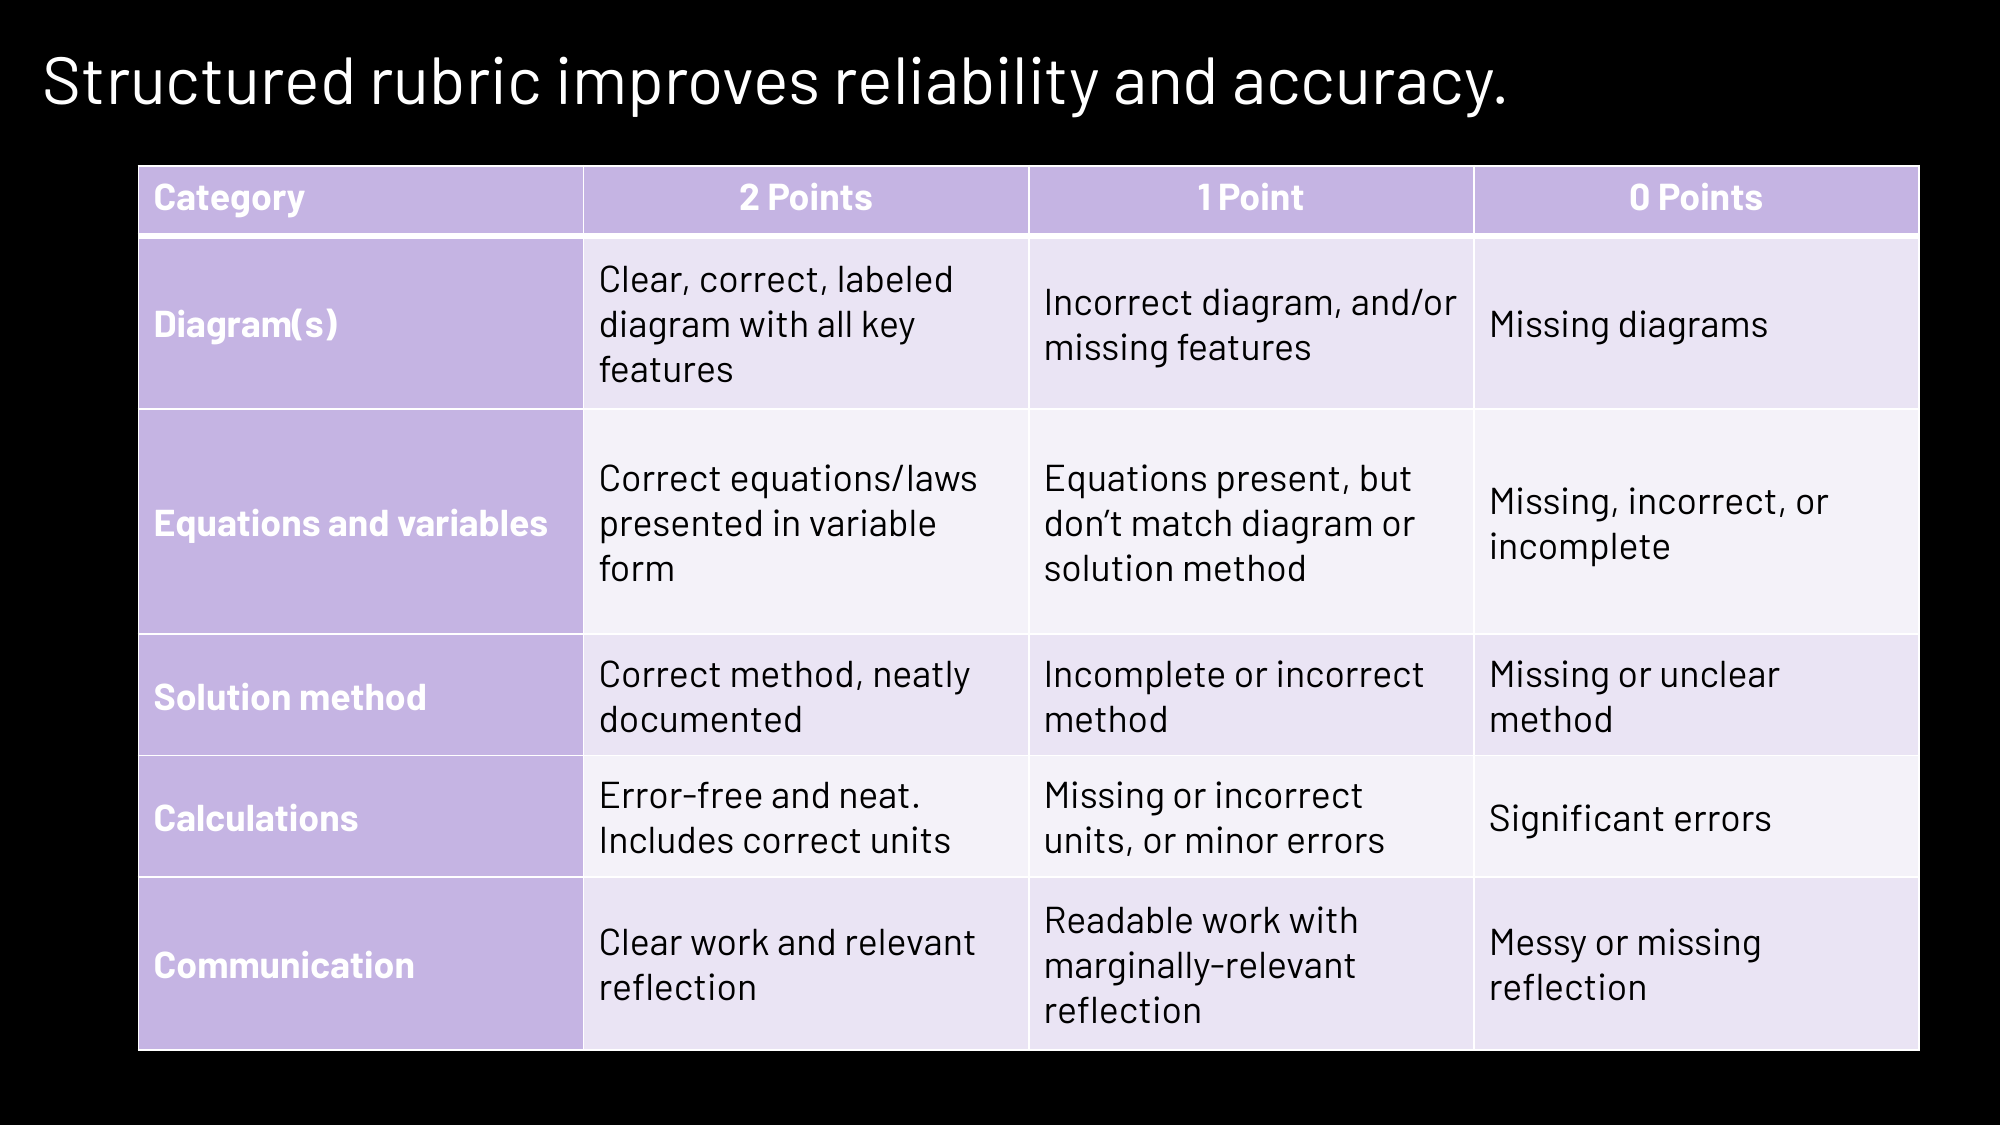

# Structured rubric improves reliability and accuracy.
| Category | 2 Points | 1 Point | 0 Points |
| --- | --- | --- | --- |
| Diagram(s) | Clear, correct, labeled diagram with all key features | Incorrect diagram, and/or missing features | Missing diagrams |
| Equations and variables | Correct equations/laws presented in variable form | Equations present, but don’t match diagram or solution method | Missing, incorrect, or incomplete |
| Solution method | Correct method, neatly documented | Incomplete or incorrect method | Missing or unclear method |
| Calculations | Error-free and neat. Includes correct units | Missing or incorrect units, or minor errors | Significant errors |
| Communication | Clear work and relevant reflection | Readable work with marginally-relevant reflection | Messy or missing reflection |